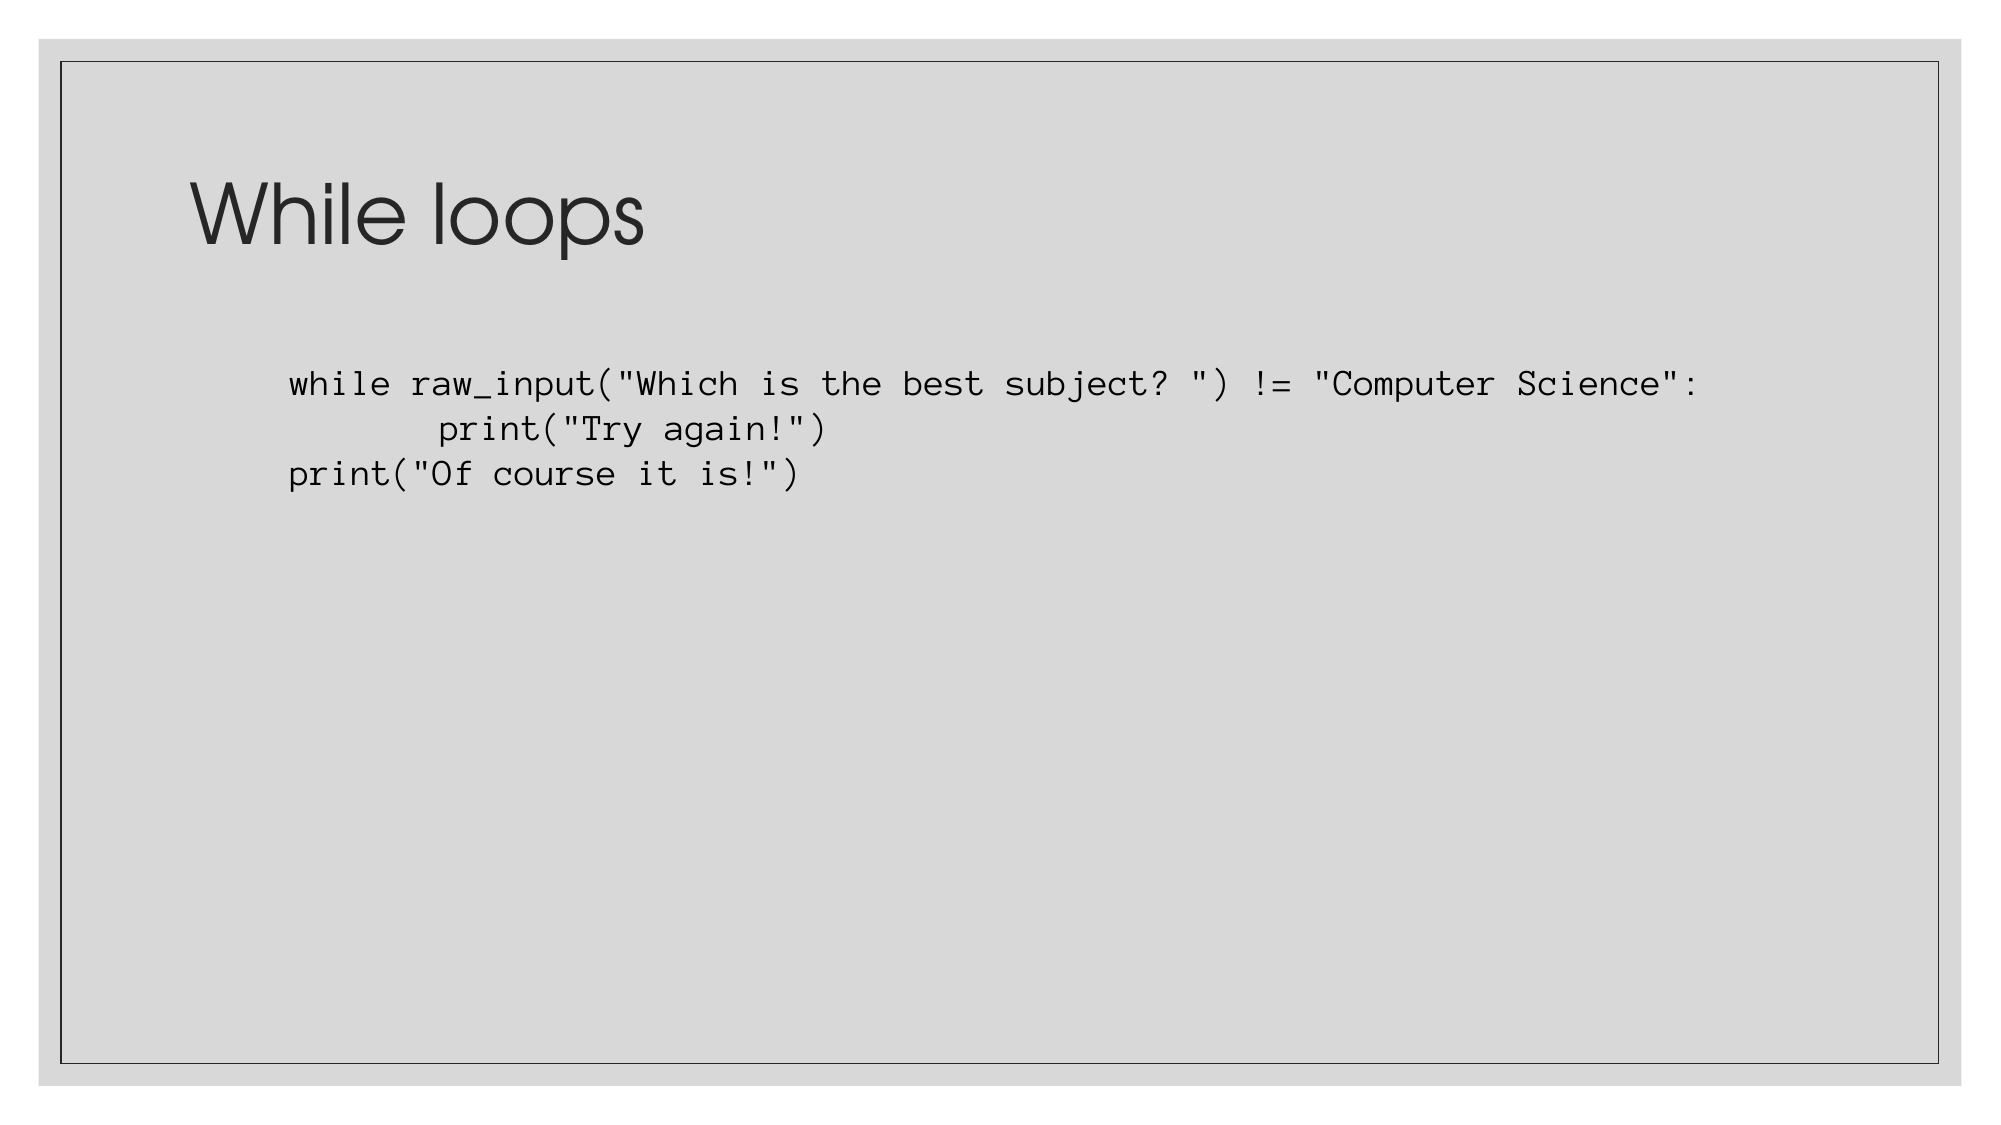

# While loops
while raw_input("Which is the best subject? ") != "Computer Science":
	print("Try again!")
print("Of course it is!")